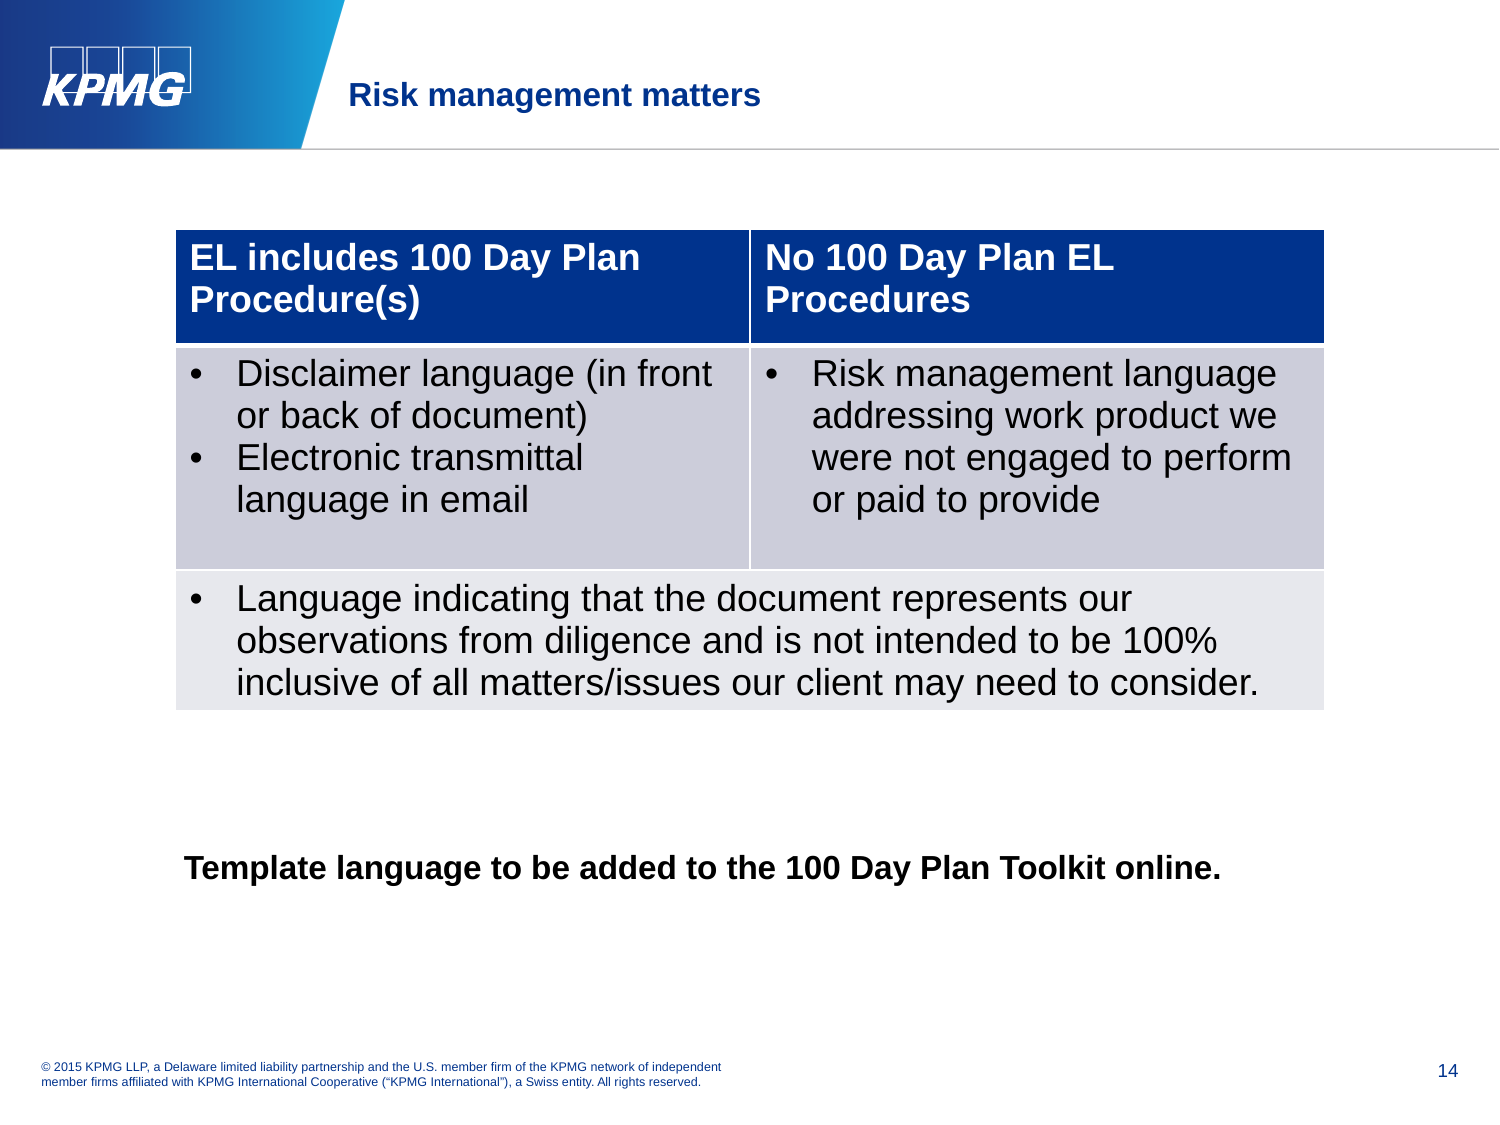

# Risk management matters
| EL includes 100 Day Plan Procedure(s) | No 100 Day Plan EL Procedures |
| --- | --- |
| Disclaimer language (in front or back of document) Electronic transmittal language in email | Risk management language addressing work product we were not engaged to perform or paid to provide |
| Language indicating that the document represents our observations from diligence and is not intended to be 100% inclusive of all matters/issues our client may need to consider. |  |
Template language to be added to the 100 Day Plan Toolkit online.